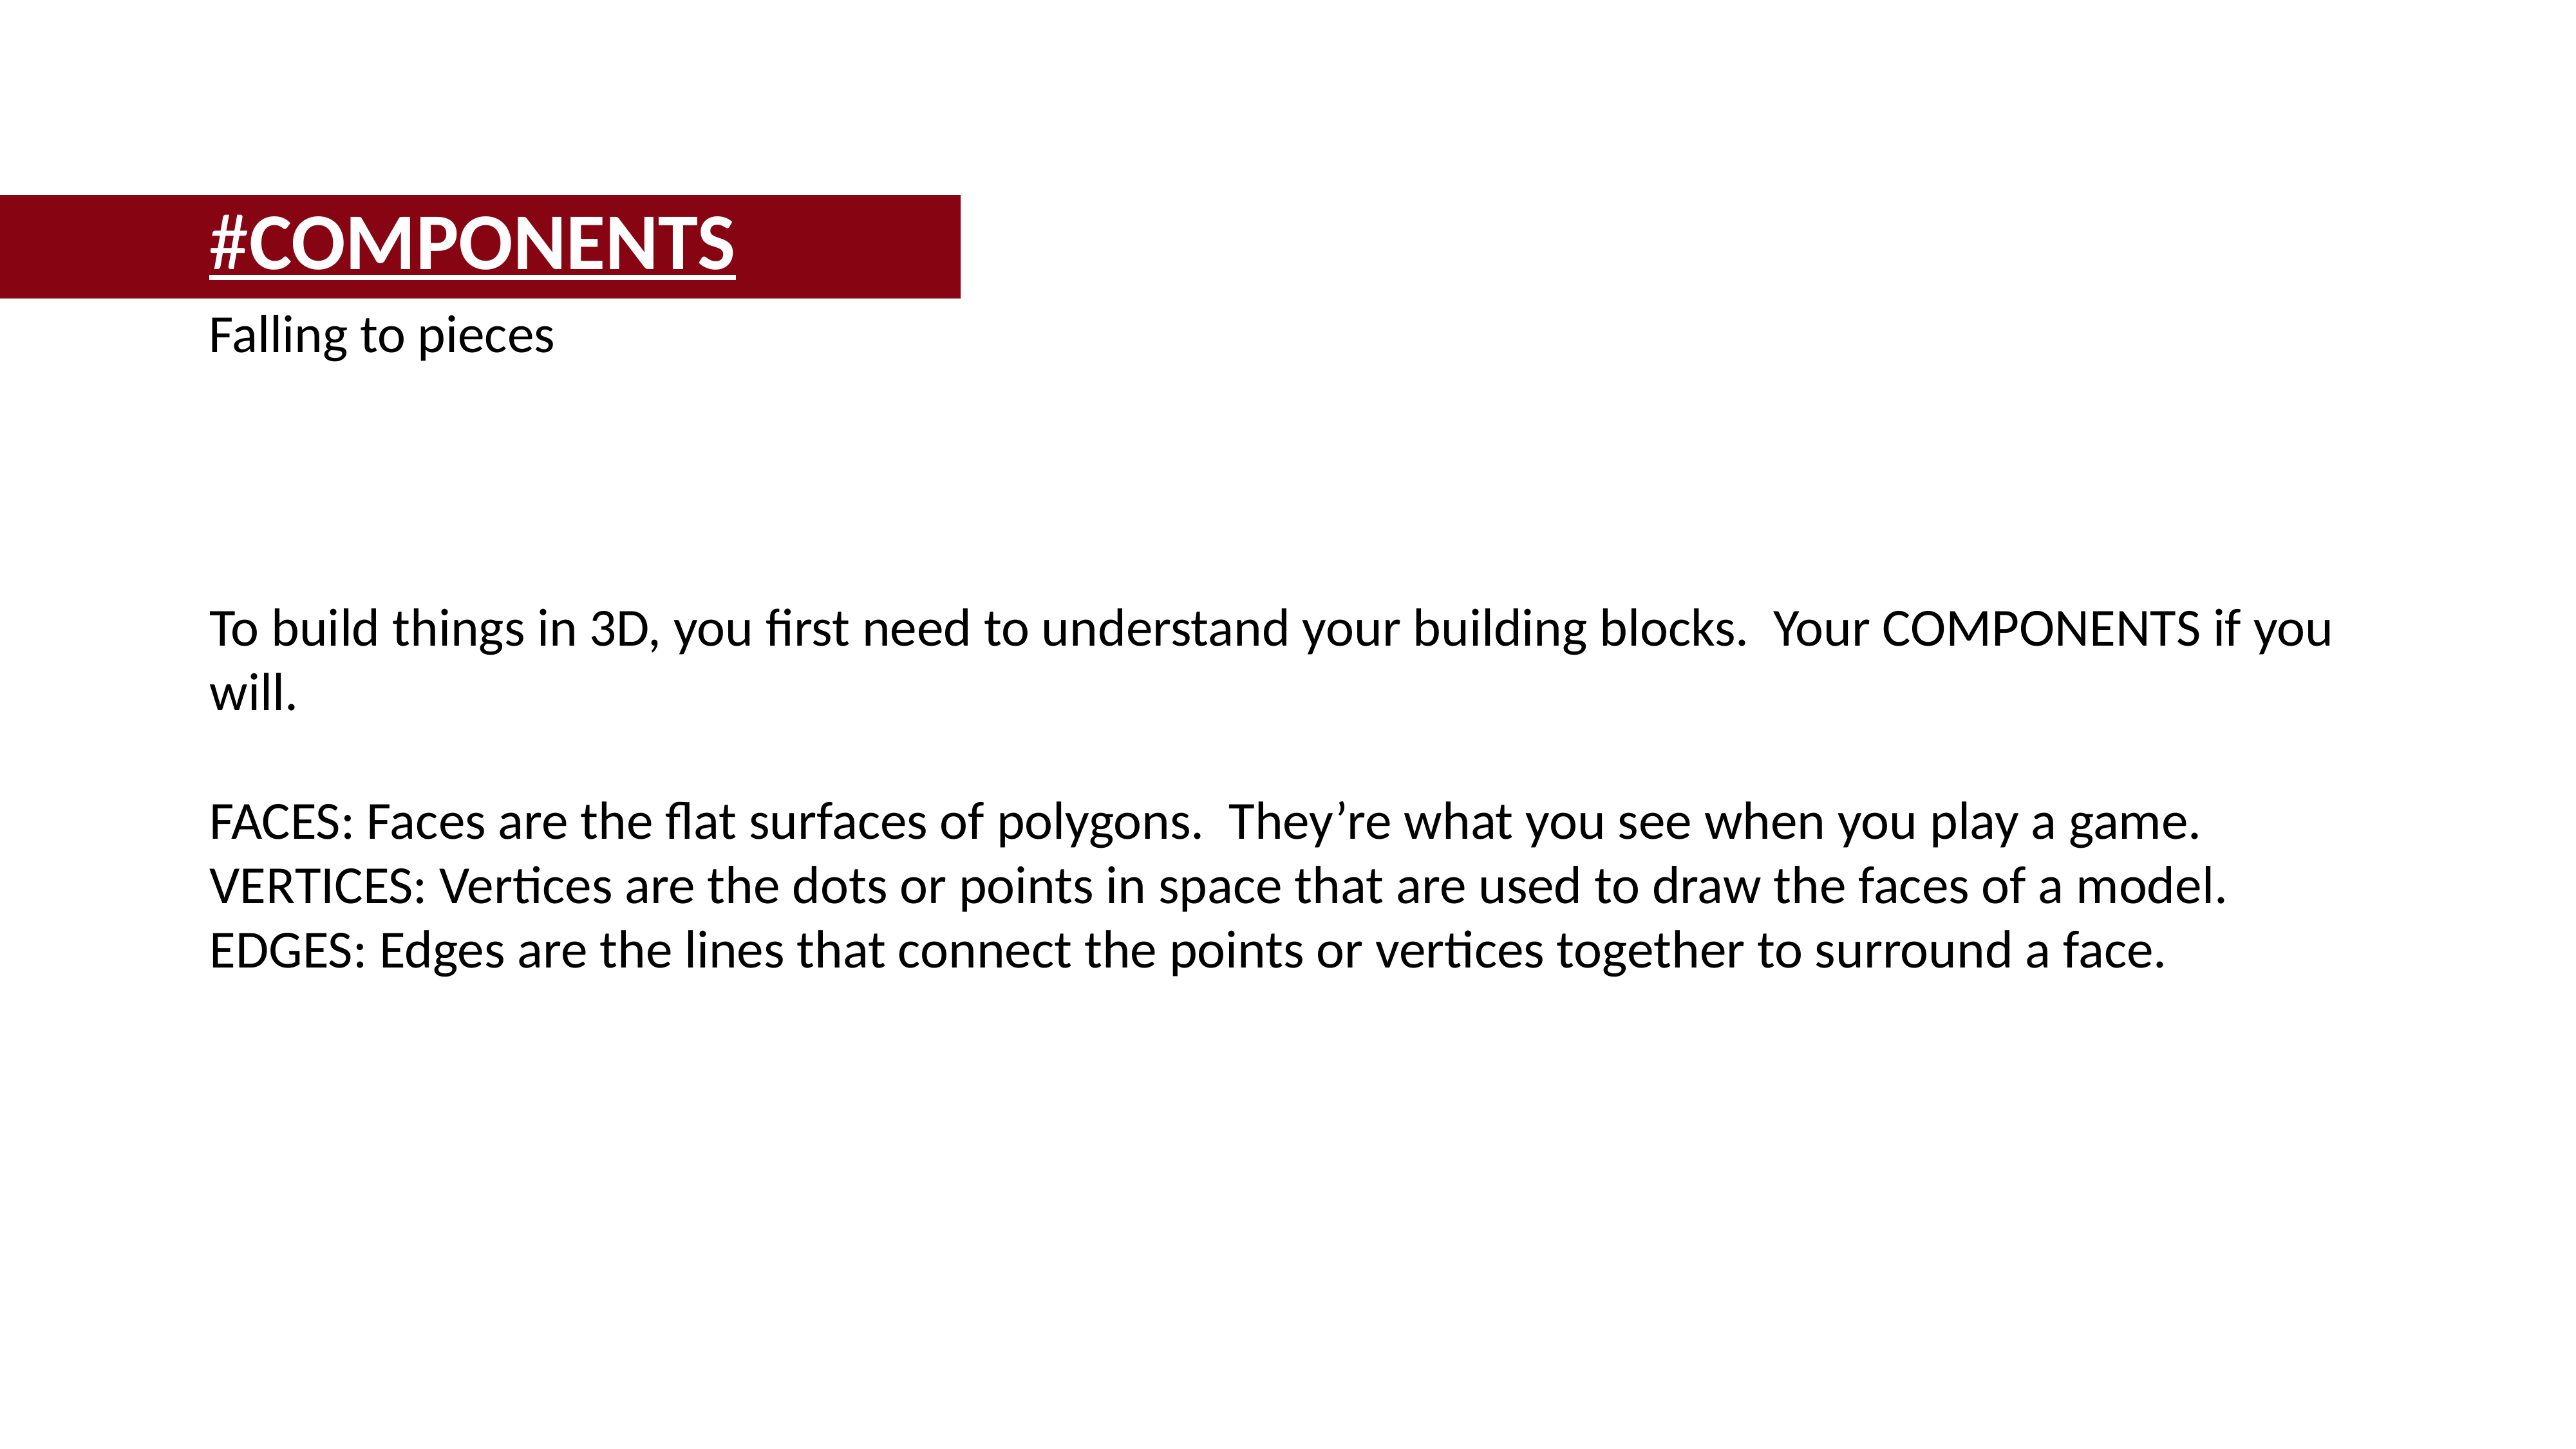

#COMPONENTS
Falling to pieces

To build things in 3D, you first need to understand your building blocks.  Your COMPONENTS if you will.

FACES: Faces are the flat surfaces of polygons.  They’re what you see when you play a game.
VERTICES: Vertices are the dots or points in space that are used to draw the faces of a model.
EDGES: Edges are the lines that connect the points or vertices together to surround a face.